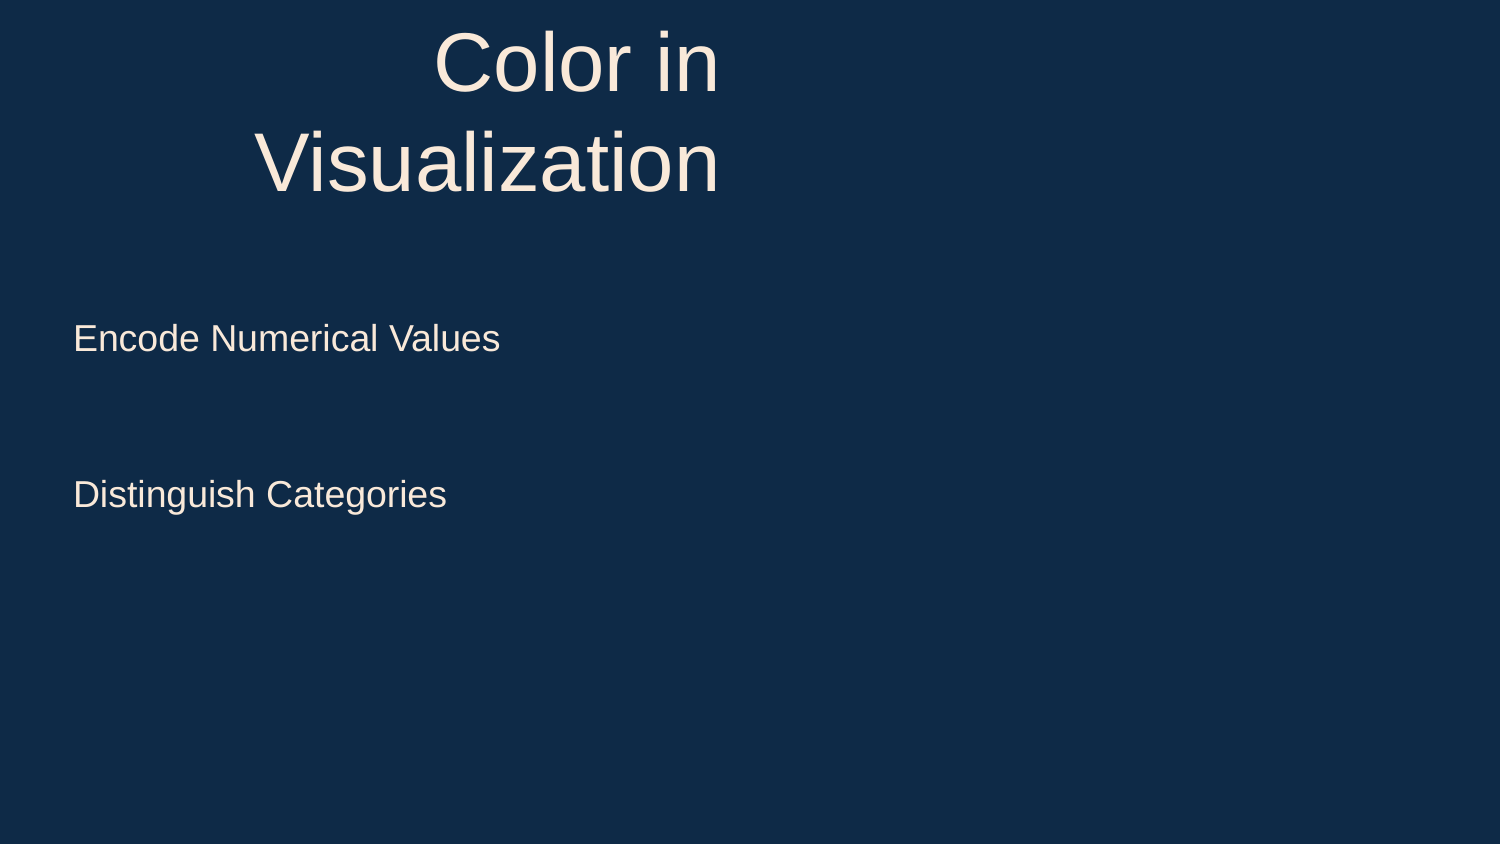

Color in Visualization
Encode Numerical Values

Distinguish Categories